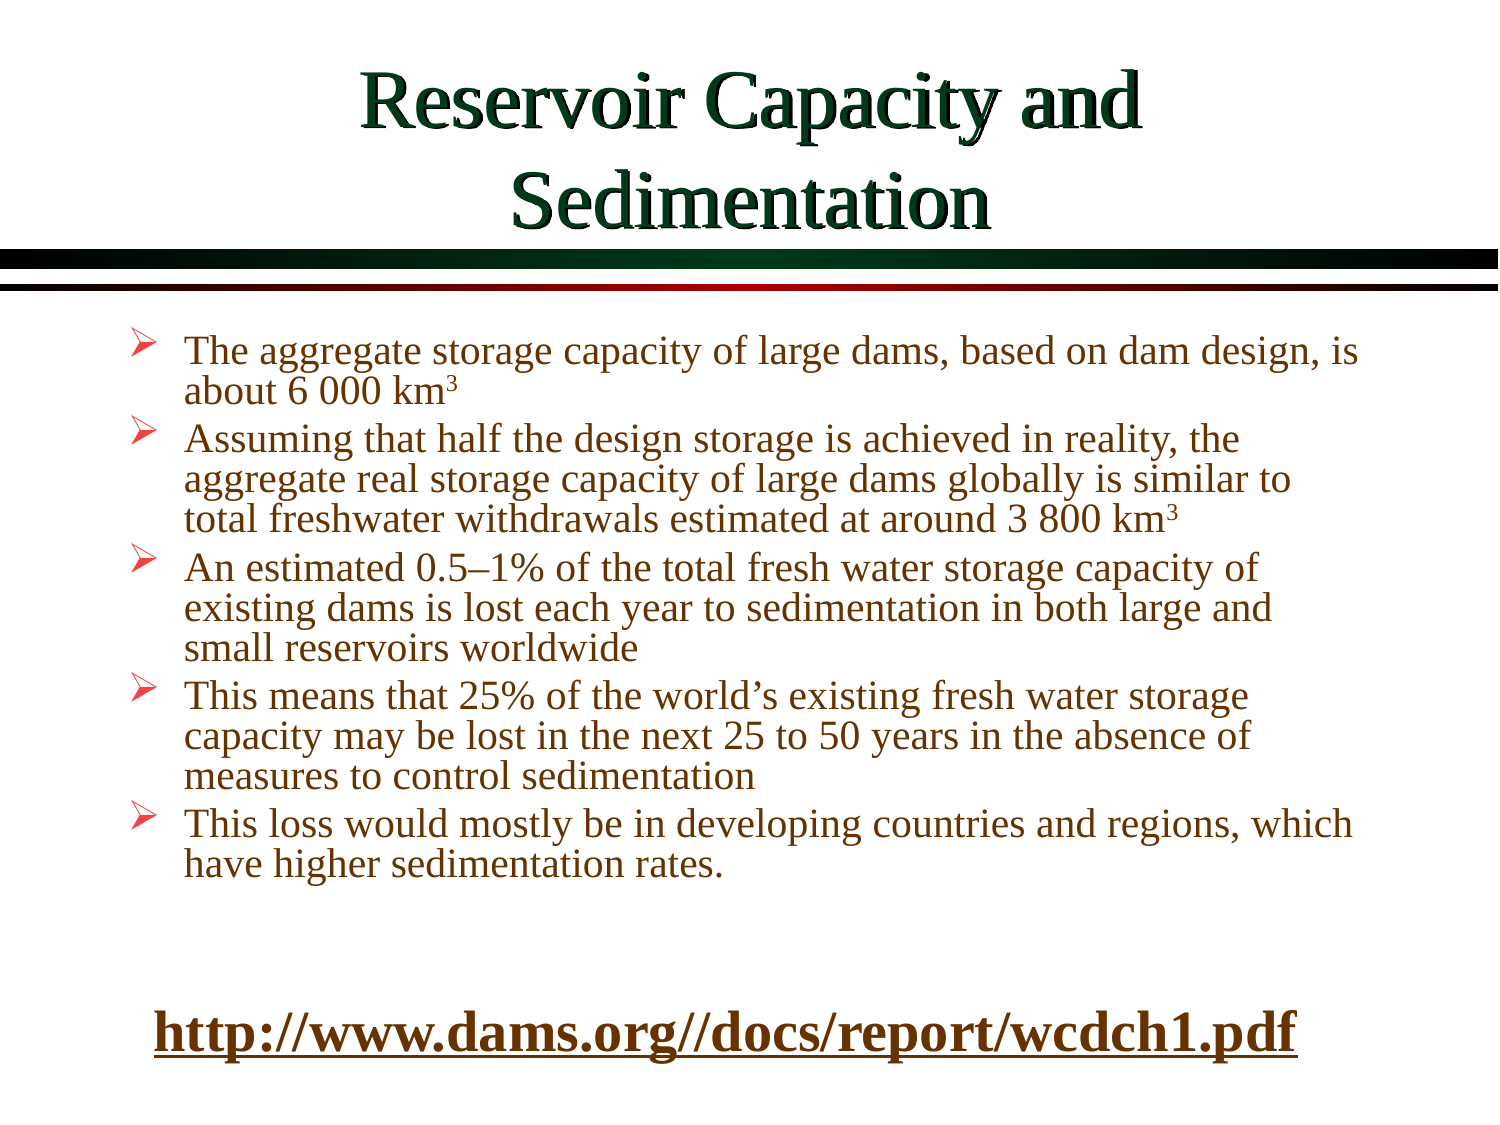

# Reservoir Capacity and Sedimentation
The aggregate storage capacity of large dams, based on dam design, is about 6 000 km3
Assuming that half the design storage is achieved in reality, the aggregate real storage capacity of large dams globally is similar to total freshwater withdrawals estimated at around 3 800 km3
An estimated 0.5–1% of the total fresh water storage capacity of existing dams is lost each year to sedimentation in both large and small reservoirs worldwide
This means that 25% of the world’s existing fresh water storage capacity may be lost in the next 25 to 50 years in the absence of measures to control sedimentation
This loss would mostly be in developing countries and regions, which have higher sedimentation rates.
http://www.dams.org//docs/report/wcdch1.pdf